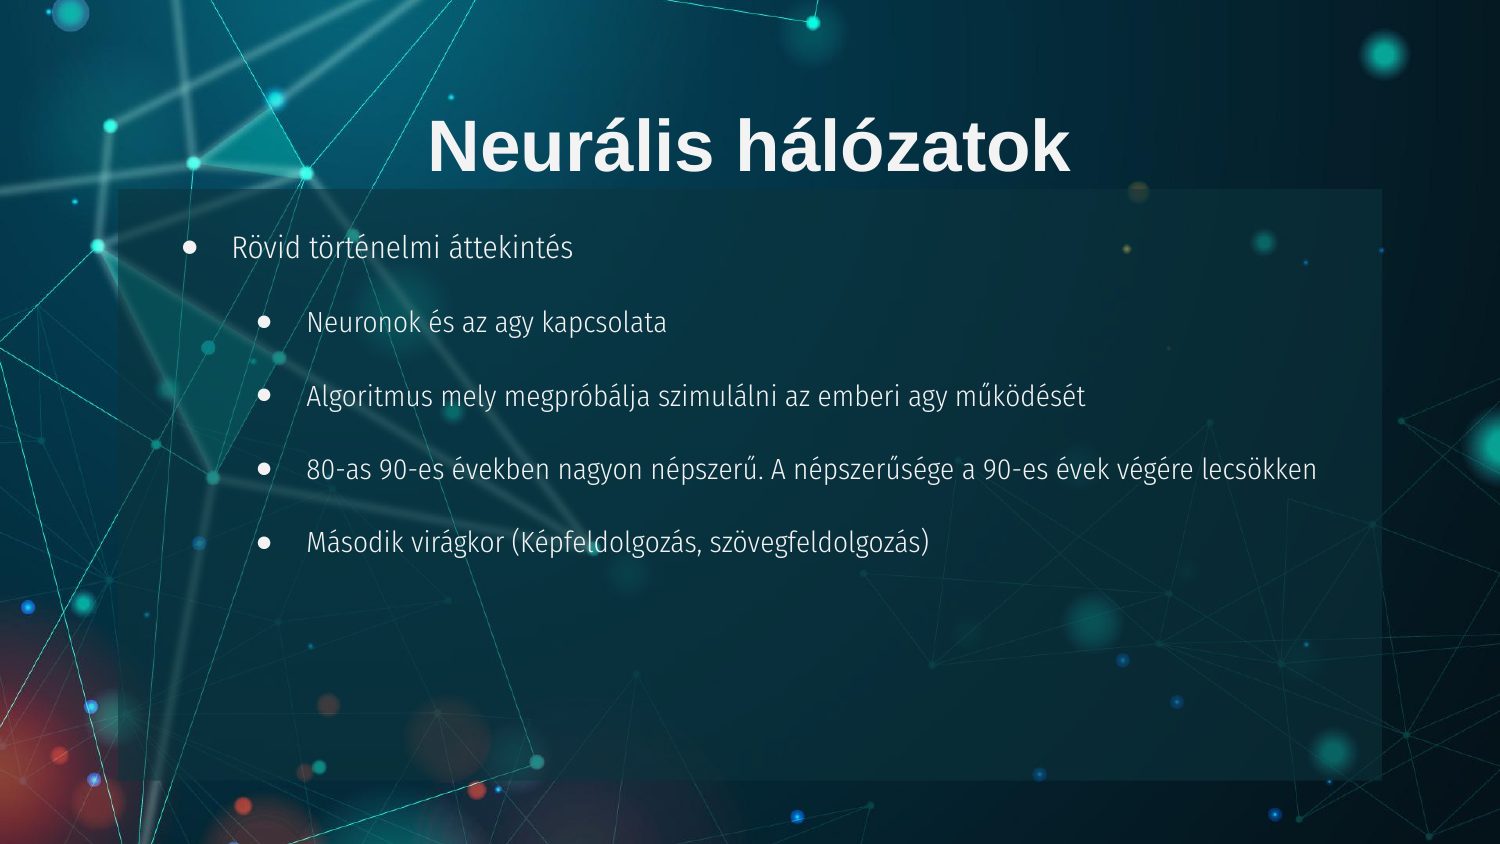

# Neurális hálózatok
Rövid történelmi áttekintés
Neuronok és az agy kapcsolata
Algoritmus mely megpróbálja szimulálni az emberi agy működését
80-as 90-es években nagyon népszerű. A népszerűsége a 90-es évek végére lecsökken
Második virágkor (Képfeldolgozás, szövegfeldolgozás)